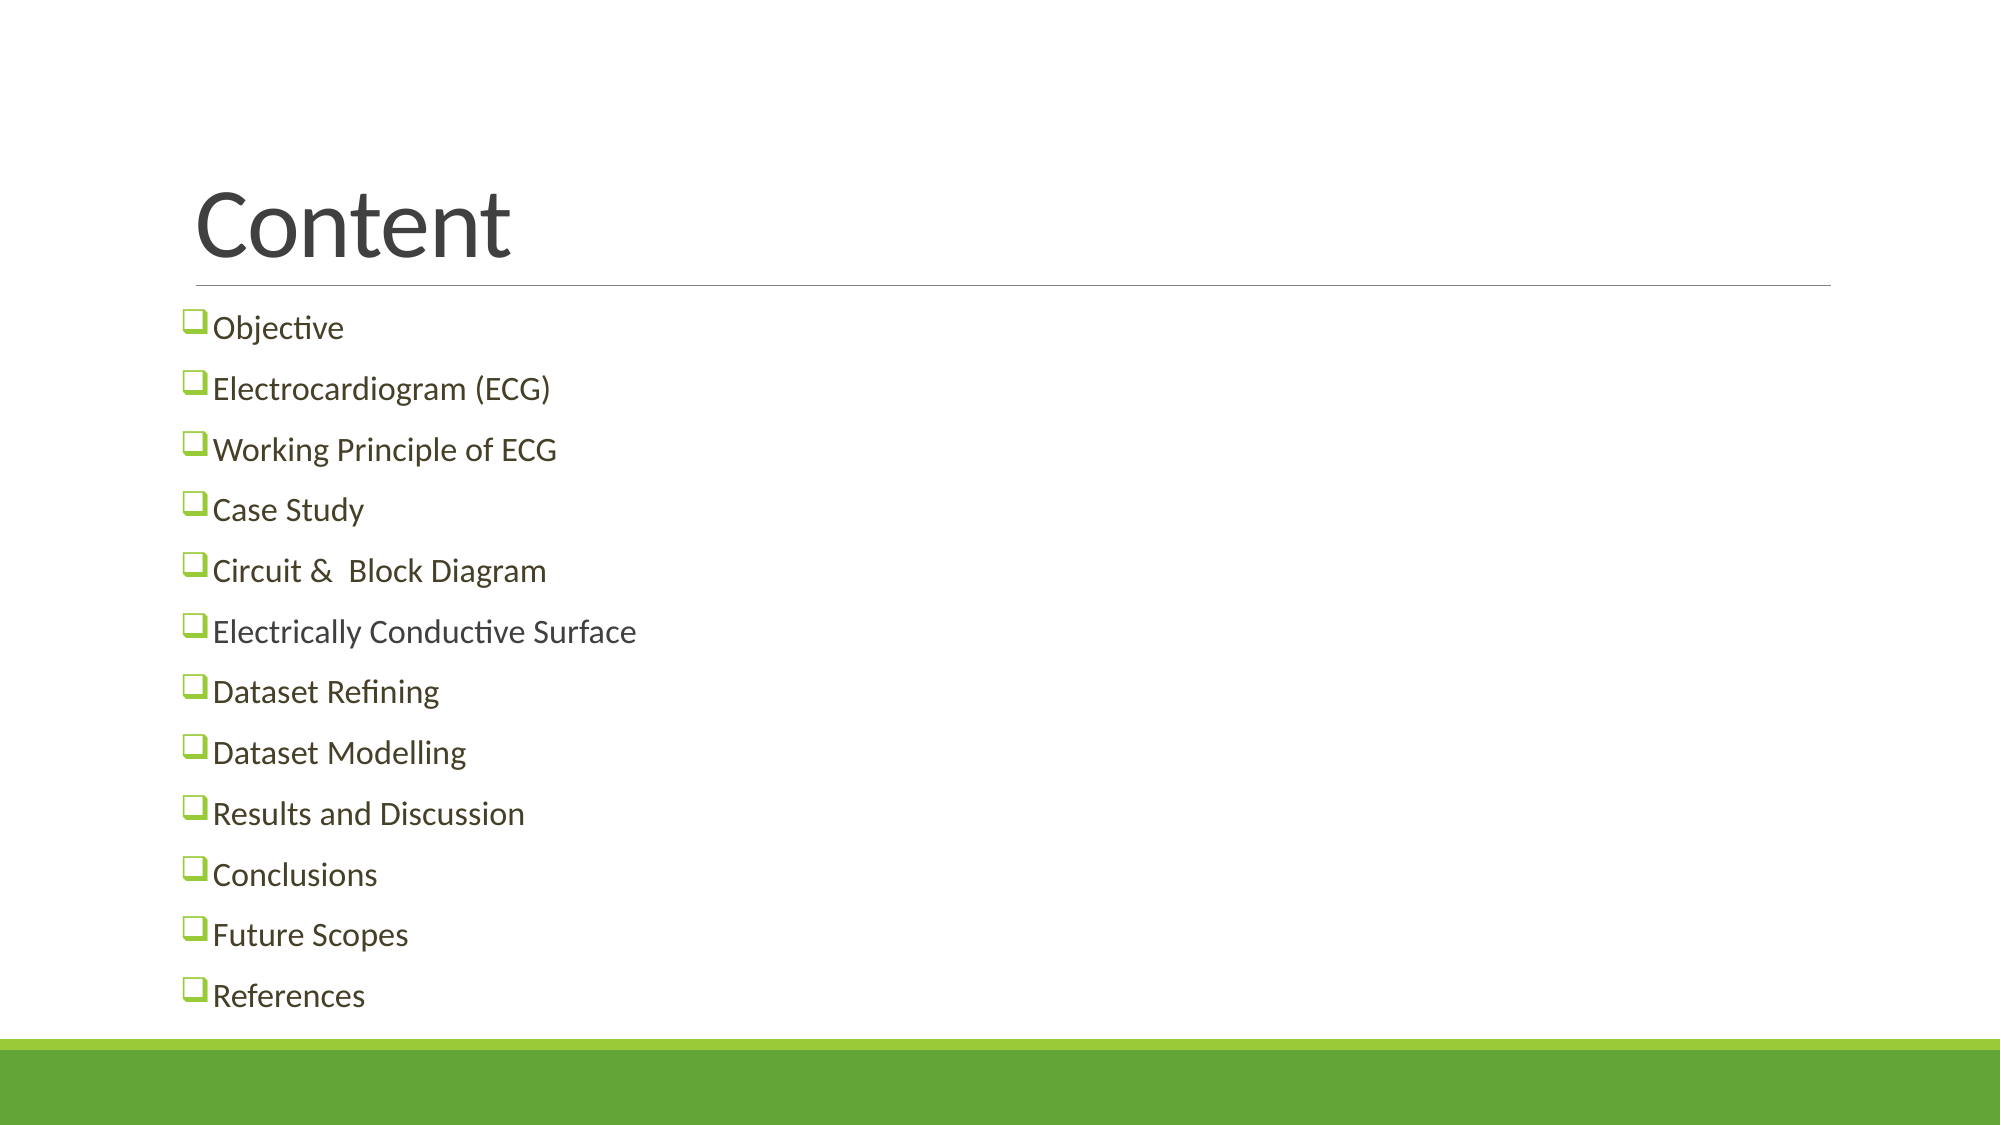

# Content
 Objective
 Electrocardiogram (ECG)
 Working Principle of ECG
 Case Study
 Circuit &  Block Diagram
 Electrically Conductive Surface
 Dataset Refining
 Dataset Modelling
 Results and Discussion
 Conclusions
 Future Scopes
 References